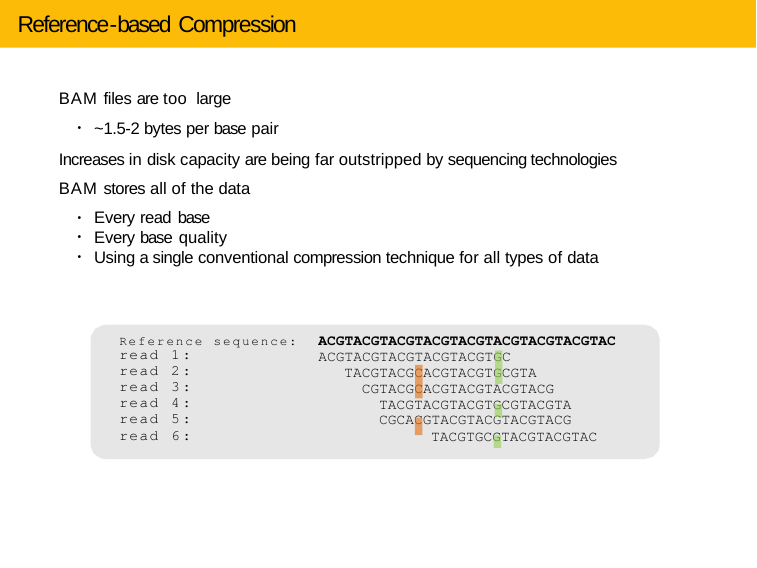

# Reference-based Compression
BAM files are too large
~1.5-2 bytes per base pair

Increases in disk capacity are being far outstripped by sequencing technologies
BAM stores all of the data
Every read base
Every base quality
Using a single conventional compression technique for all types of data

Reference sequence:
ACGTACGTACGTACGTACGTACGTACGTACGTAC
ACGTACGTACGTACGTACGTGC  TACGTACGCACGTACGTGCGTA
CGTACGCACGTACGTACGTACG  TACGTACGTACGTGCGTACGTA
CGCACGTACGTACGTACGTACG
TACGTGCGTACGTACGTAC
read 1:
read 2:
read 3:
read 4:
read 5:
read 6: